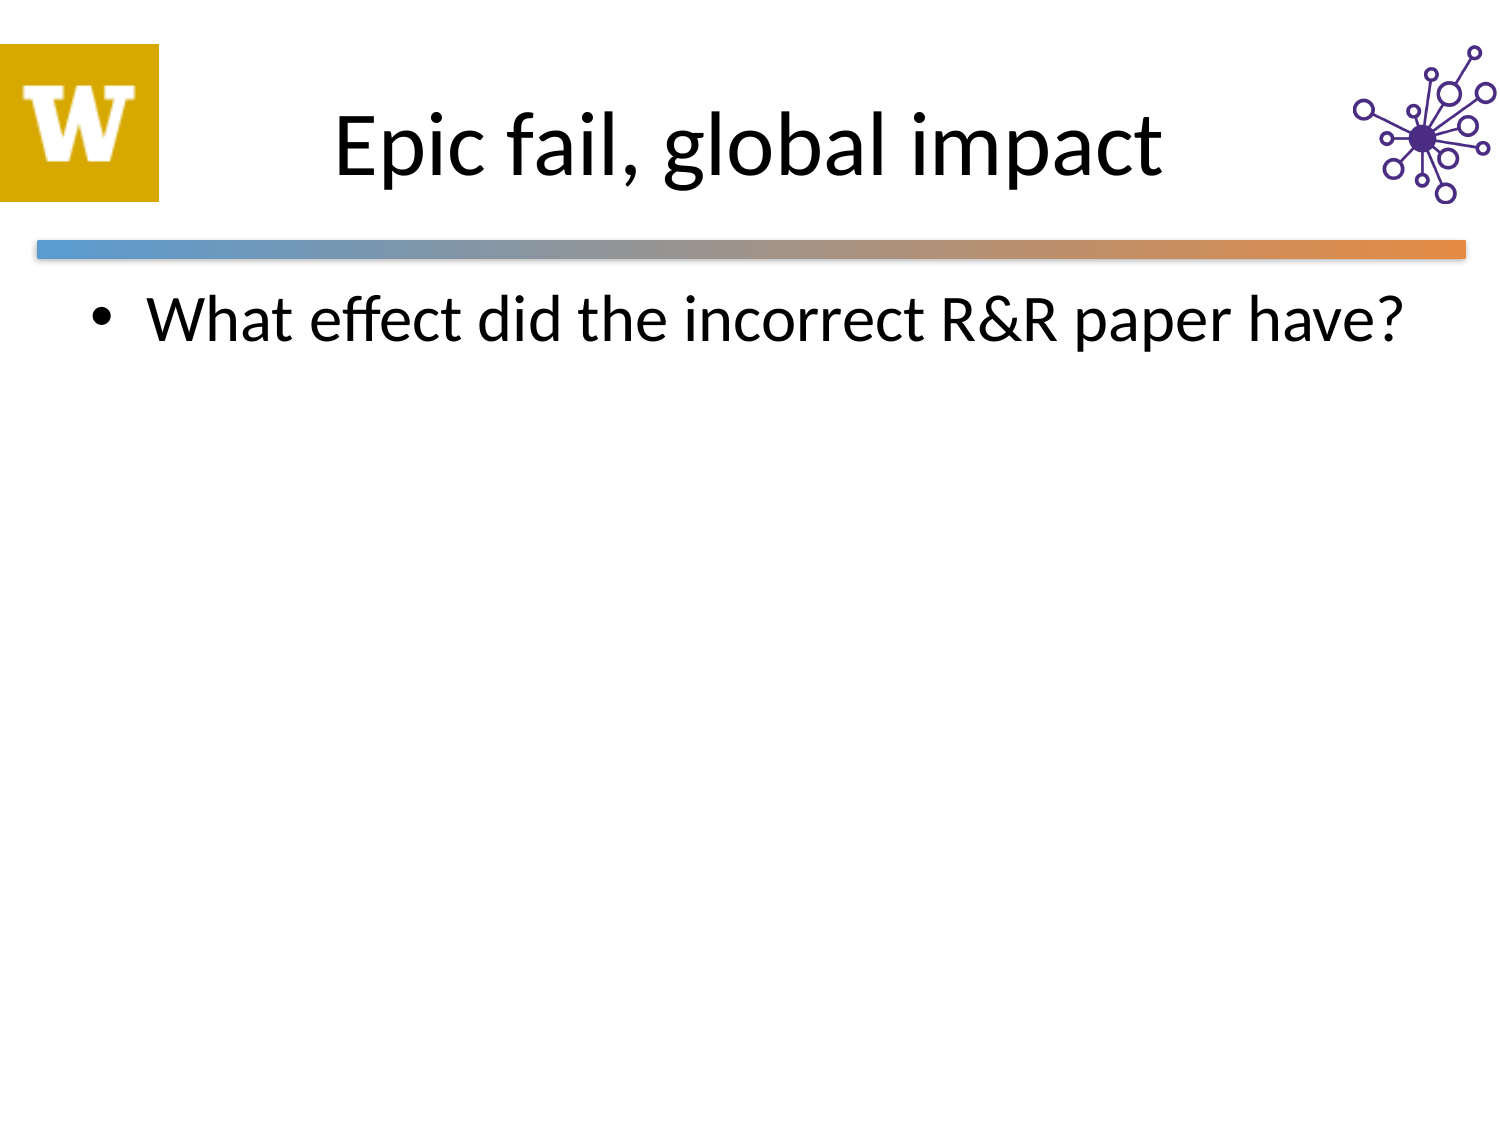

# Epic fail, global impact
What effect did the incorrect R&R paper have?